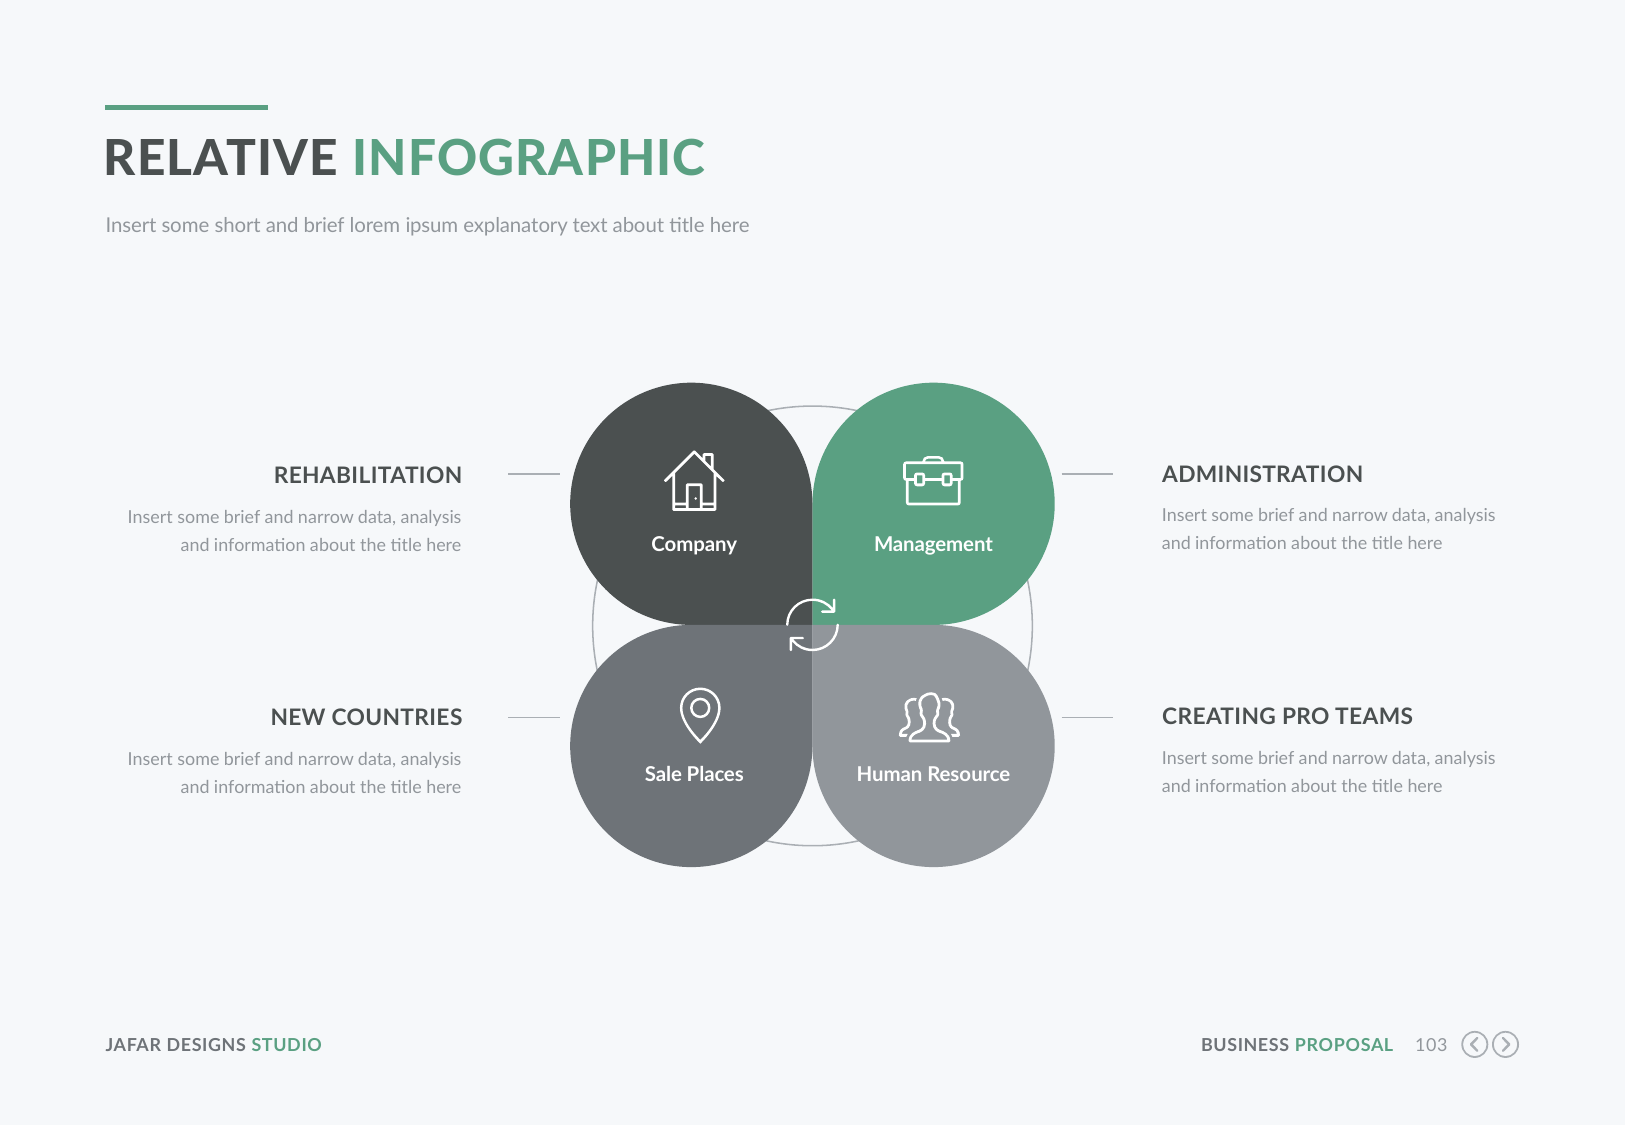

relative infographic
Insert some short and brief lorem ipsum explanatory text about title here

administration
Insert some brief and narrow data, analysis and information about the title here
rehabilitation
Insert some brief and narrow data, analysis and information about the title here
Company
Management

Creating pro teams
Insert some brief and narrow data, analysis and information about the title here
New countries
Insert some brief and narrow data, analysis and information about the title here
Sale Places
Human Resource